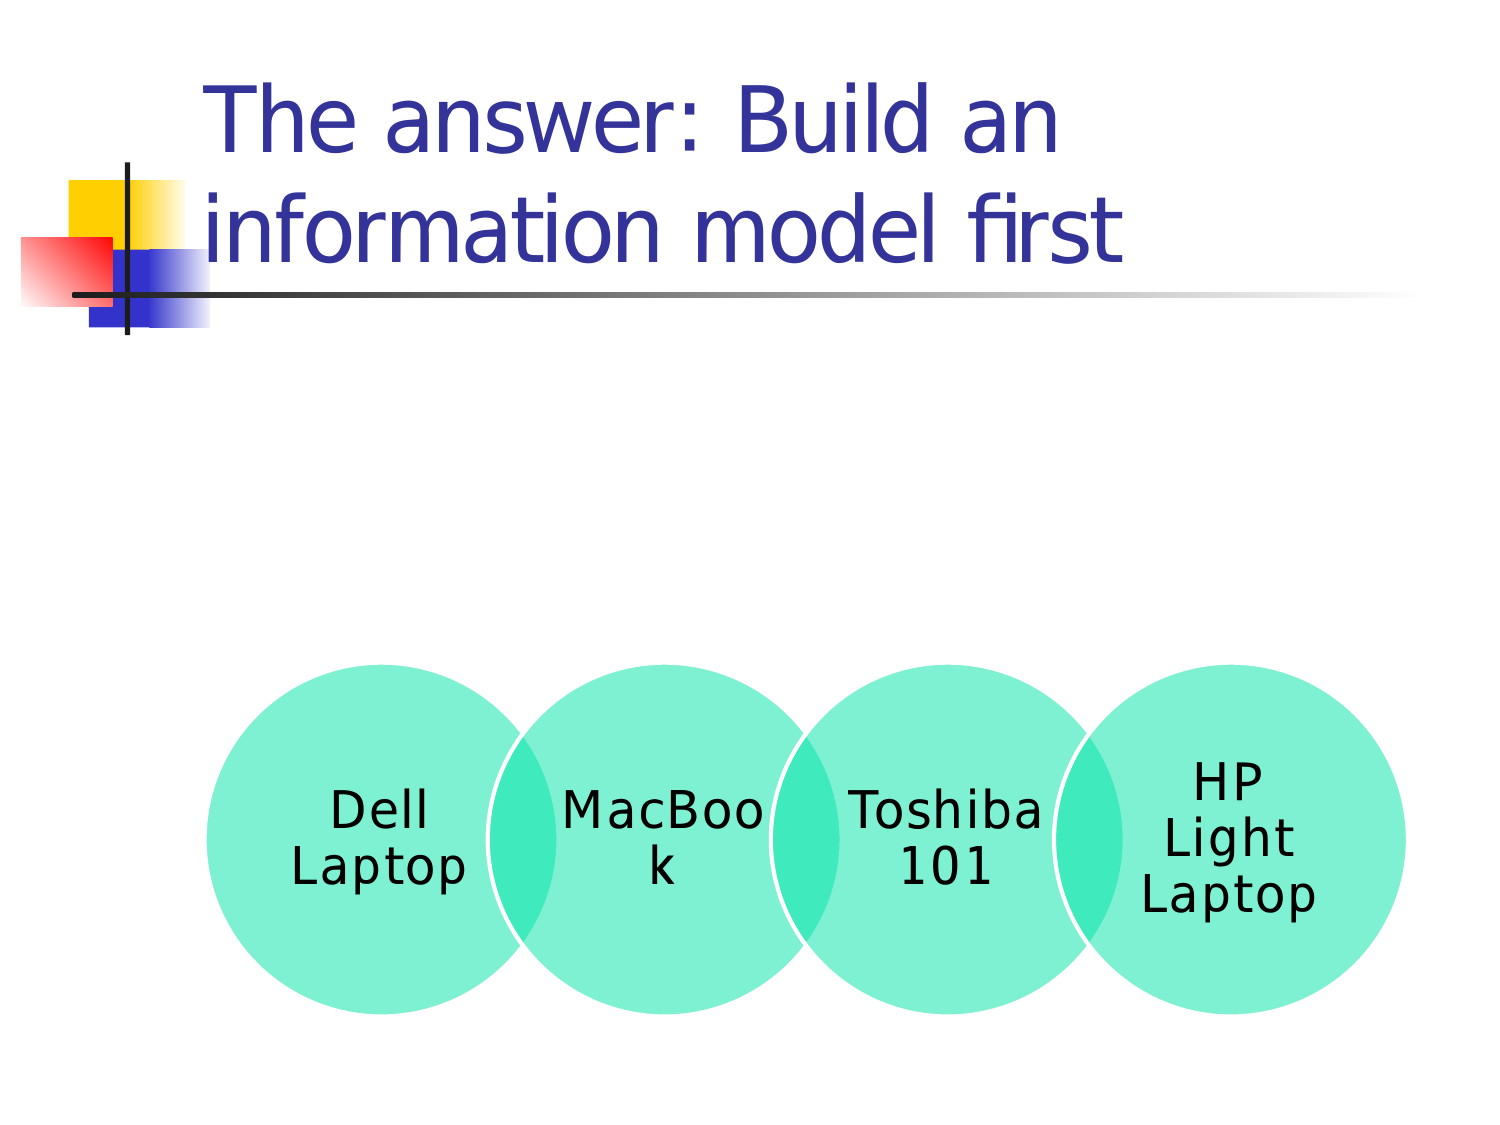

# The answer: Build an information model first
Dell Laptop
MacBook
Toshiba 101
HP Light Laptop